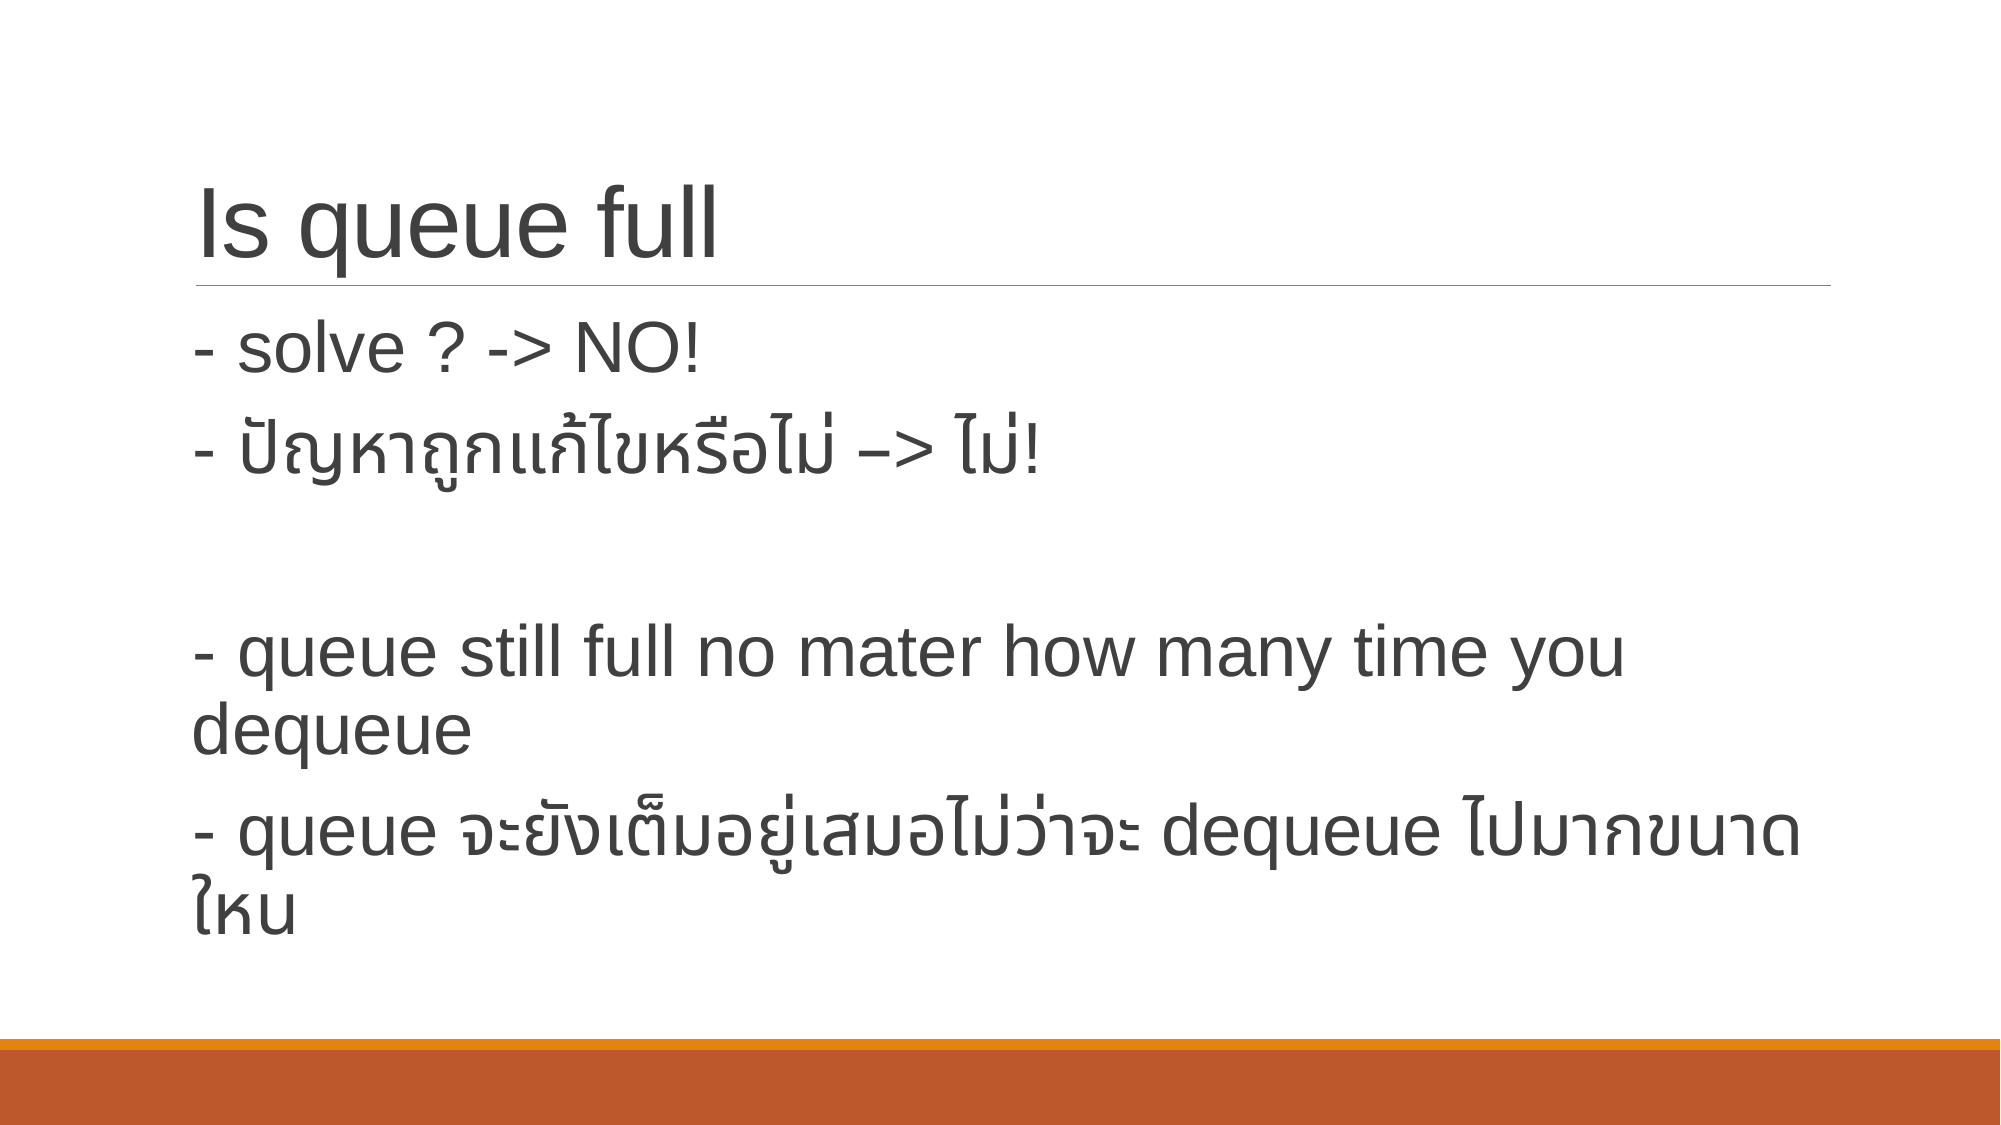

# Is queue full
- solve ? -> NO!
- ปัญหาถูกแก้ไขหรือไม่ –> ไม่!

- queue still full no mater how many time you dequeue
- queue จะยังเต็มอยู่เสมอไม่ว่าจะ dequeue ไปมากขนาดใหน